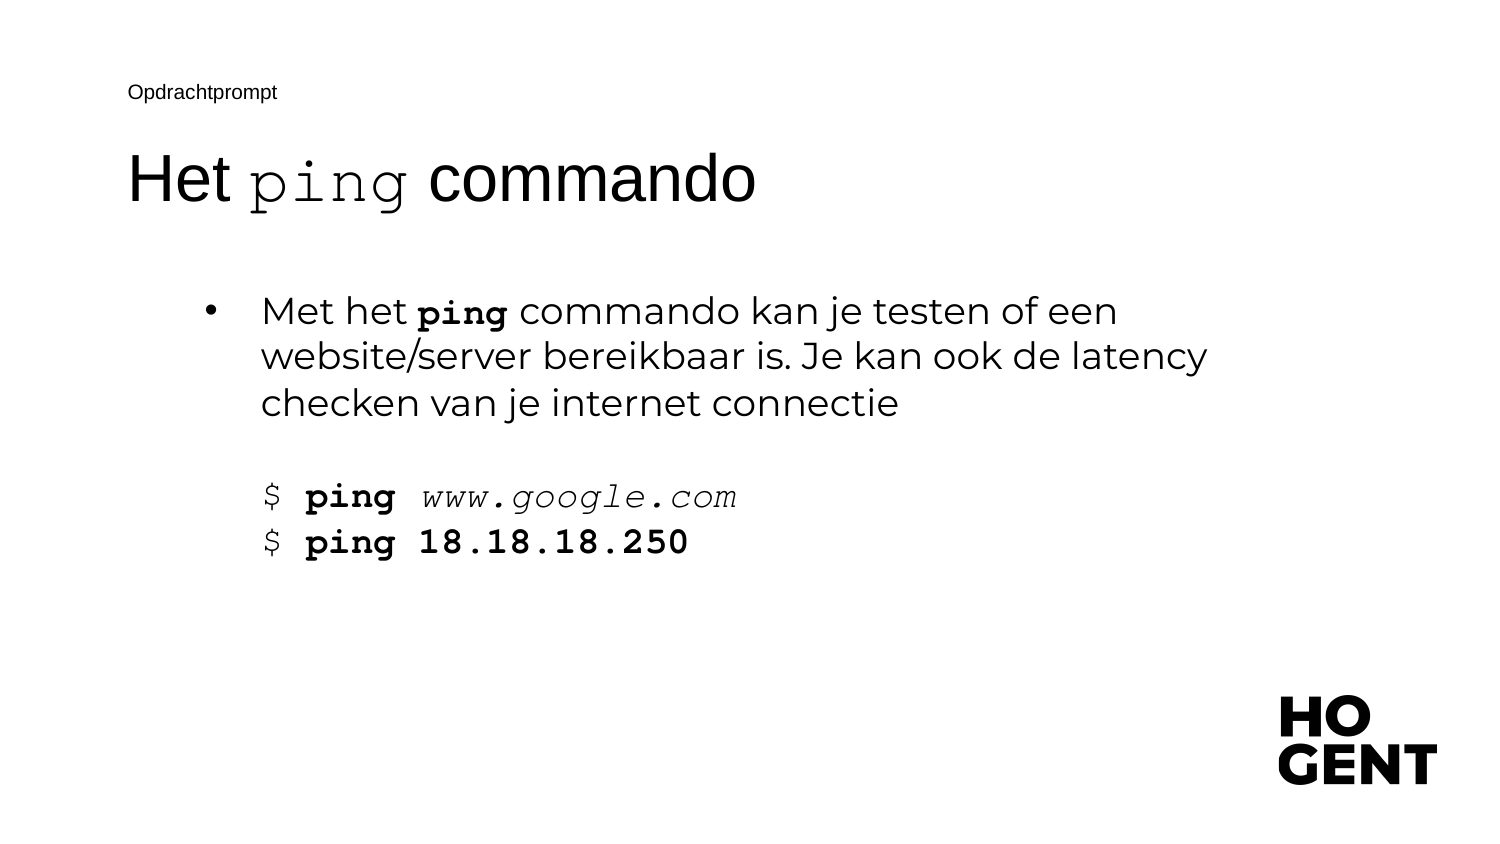

Opdrachtprompt
# Het ping commando
Met het ping commando kan je testen of een website/server bereikbaar is. Je kan ook de latency checken van je internet connectie
$ ping www.google.com
$ ping 18.18.18.250